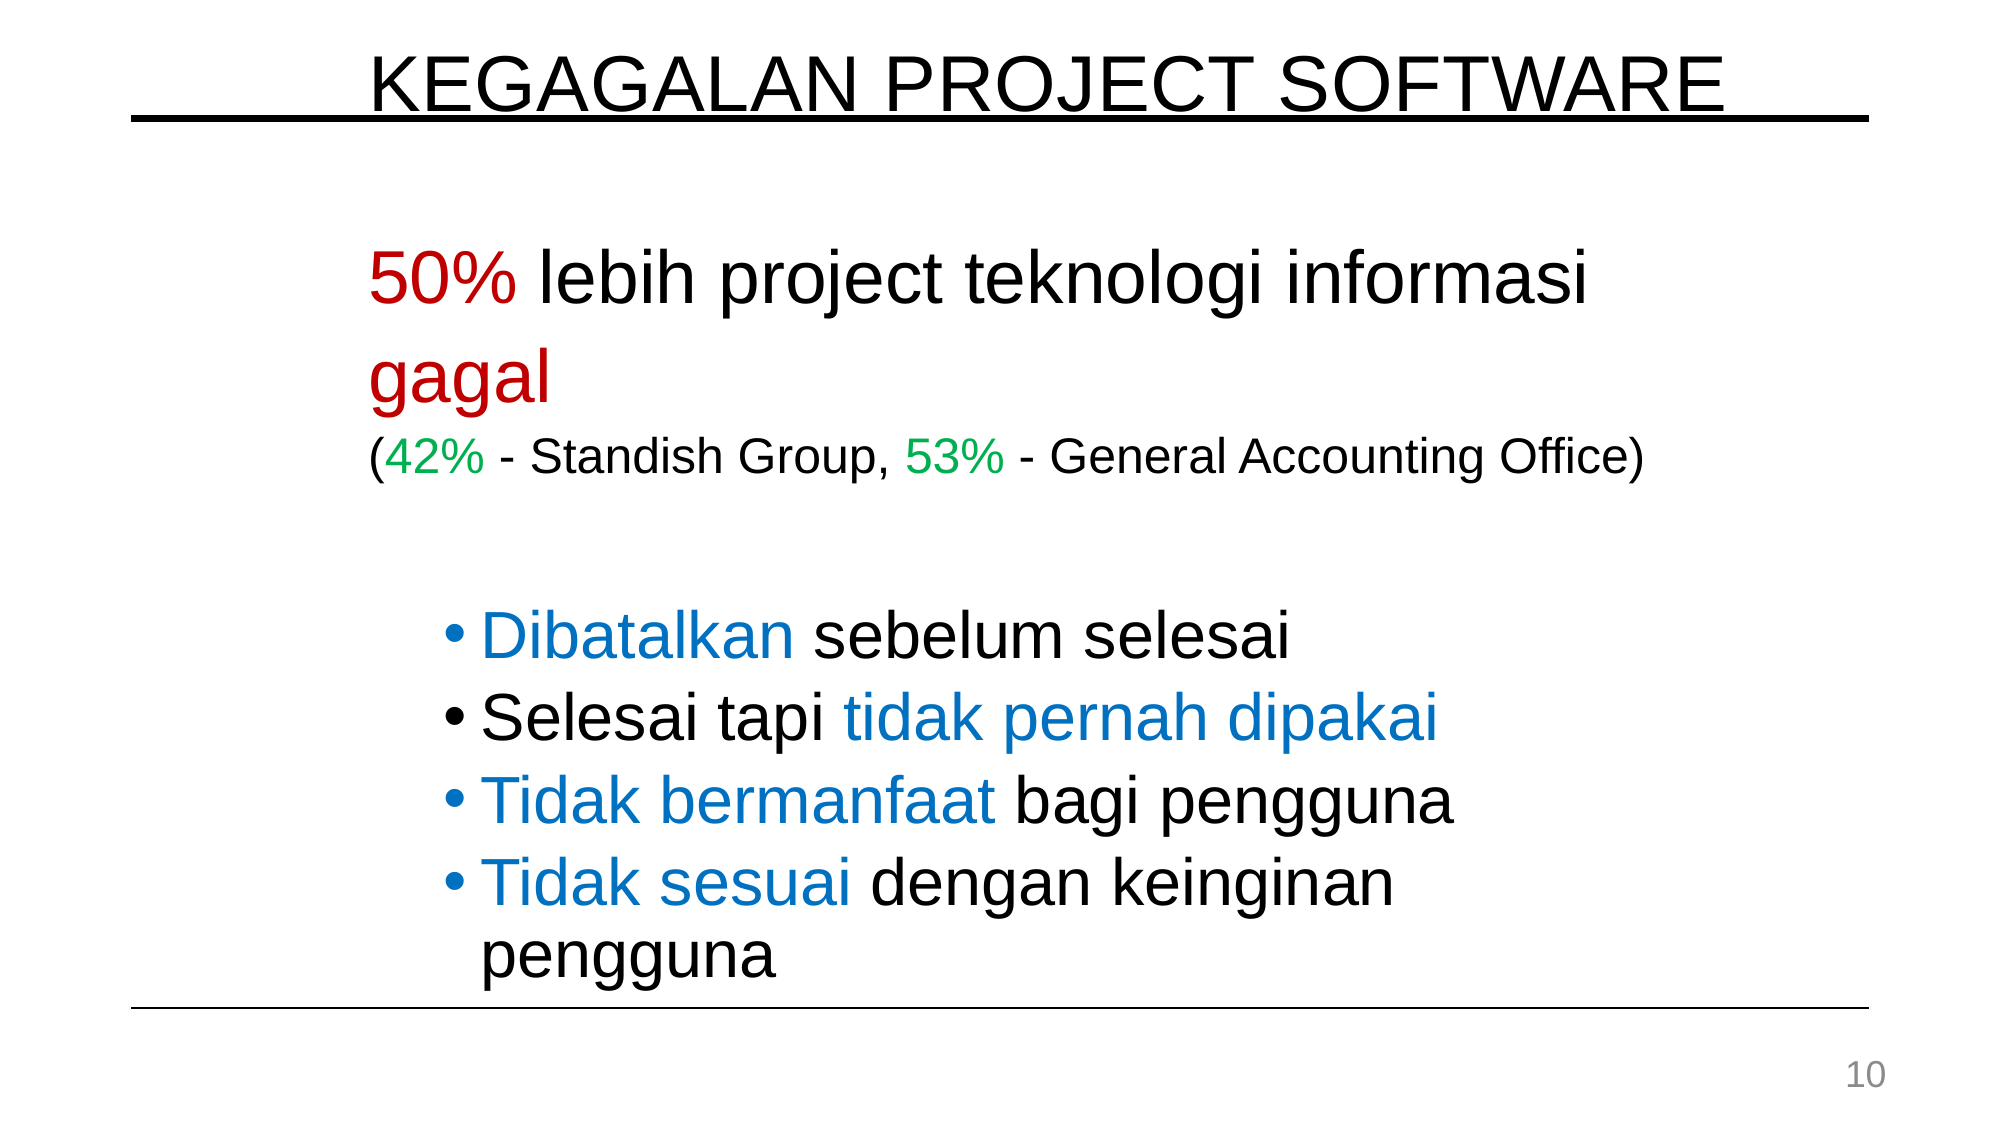

# Kegagalan Project Software
50% lebih project teknologi informasi gagal
(42% - Standish Group, 53% - General Accounting Office)

Dibatalkan sebelum selesai
Selesai tapi tidak pernah dipakai
Tidak bermanfaat bagi pengguna
Tidak sesuai dengan keinginan pengguna
10